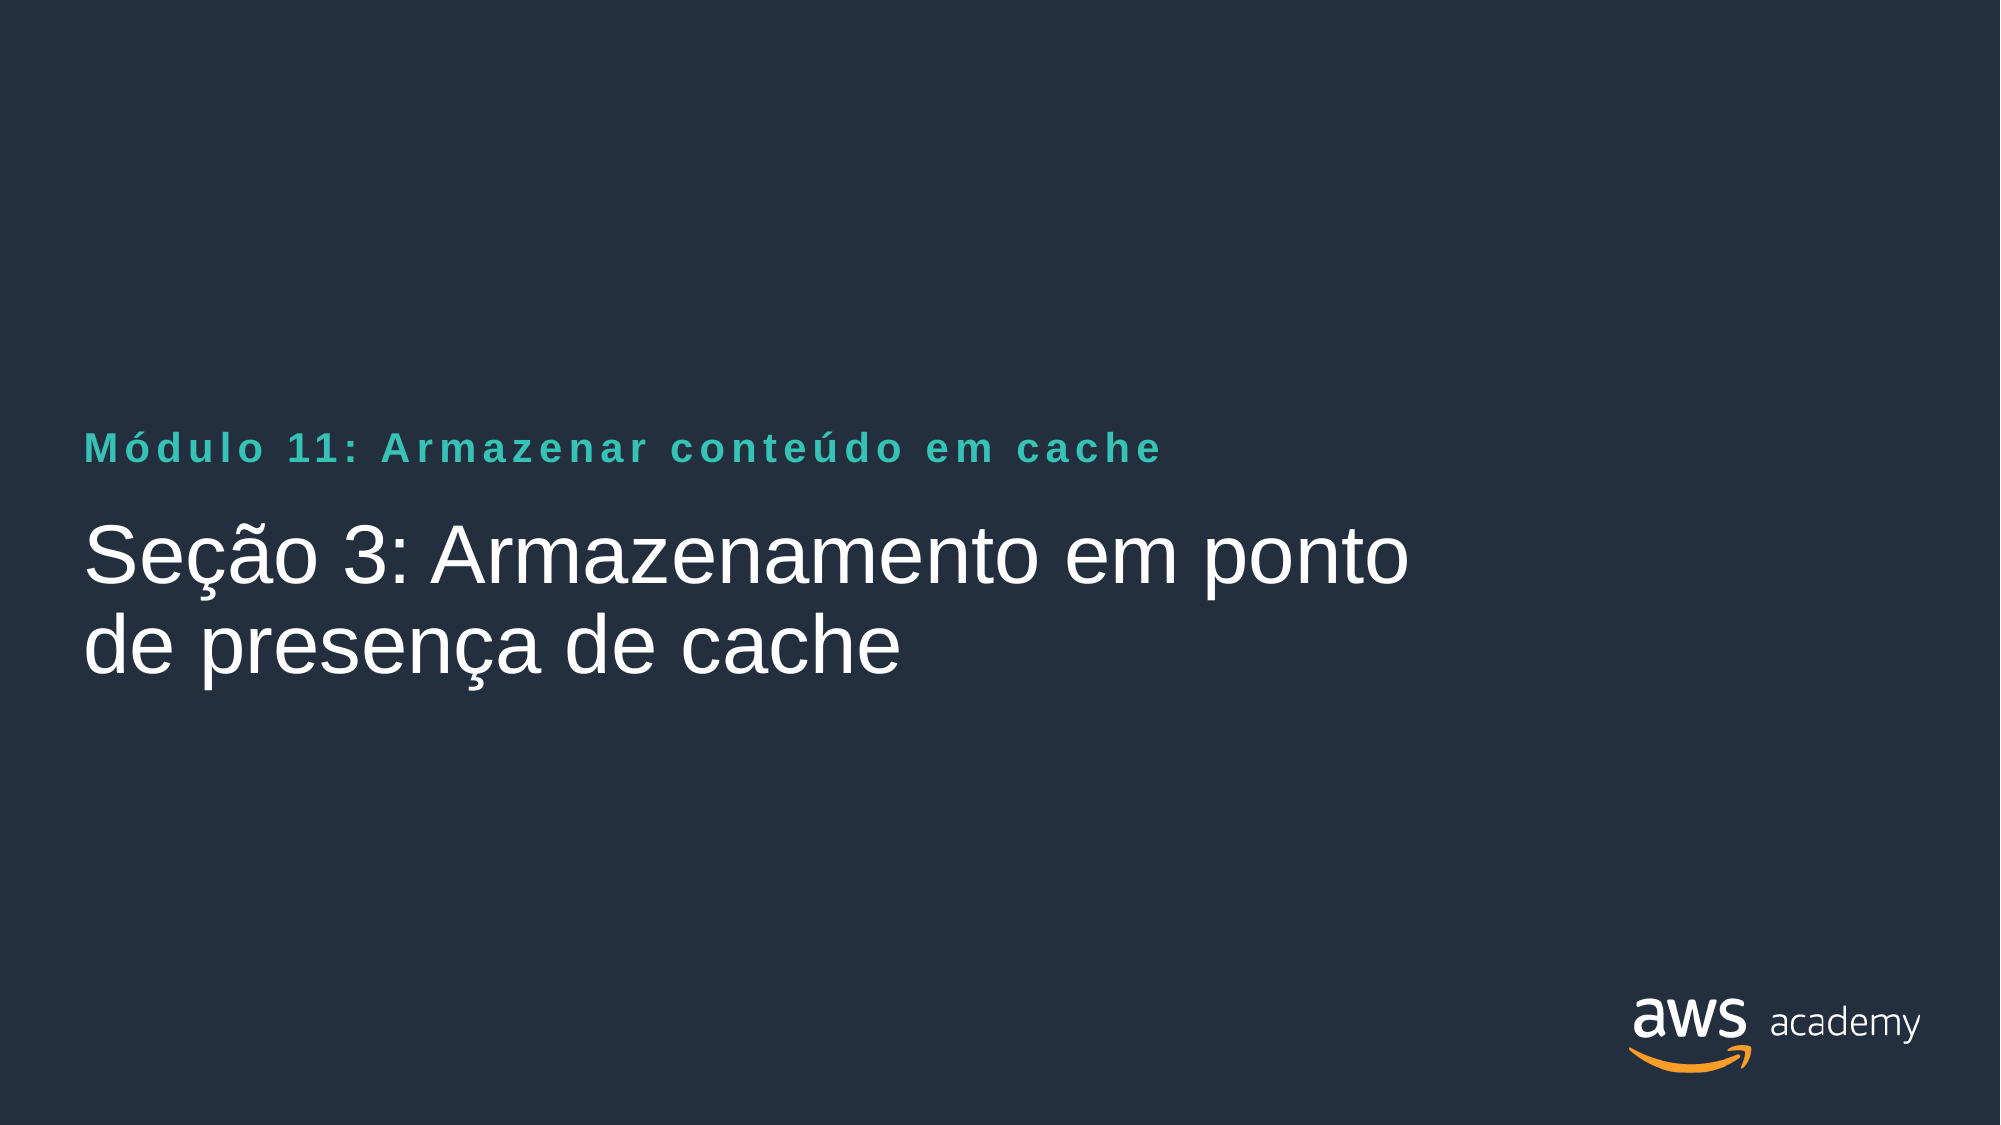

Módulo 11: Armazenar conteúdo em cache
# Seção 3: Armazenamento em ponto de presença de cache